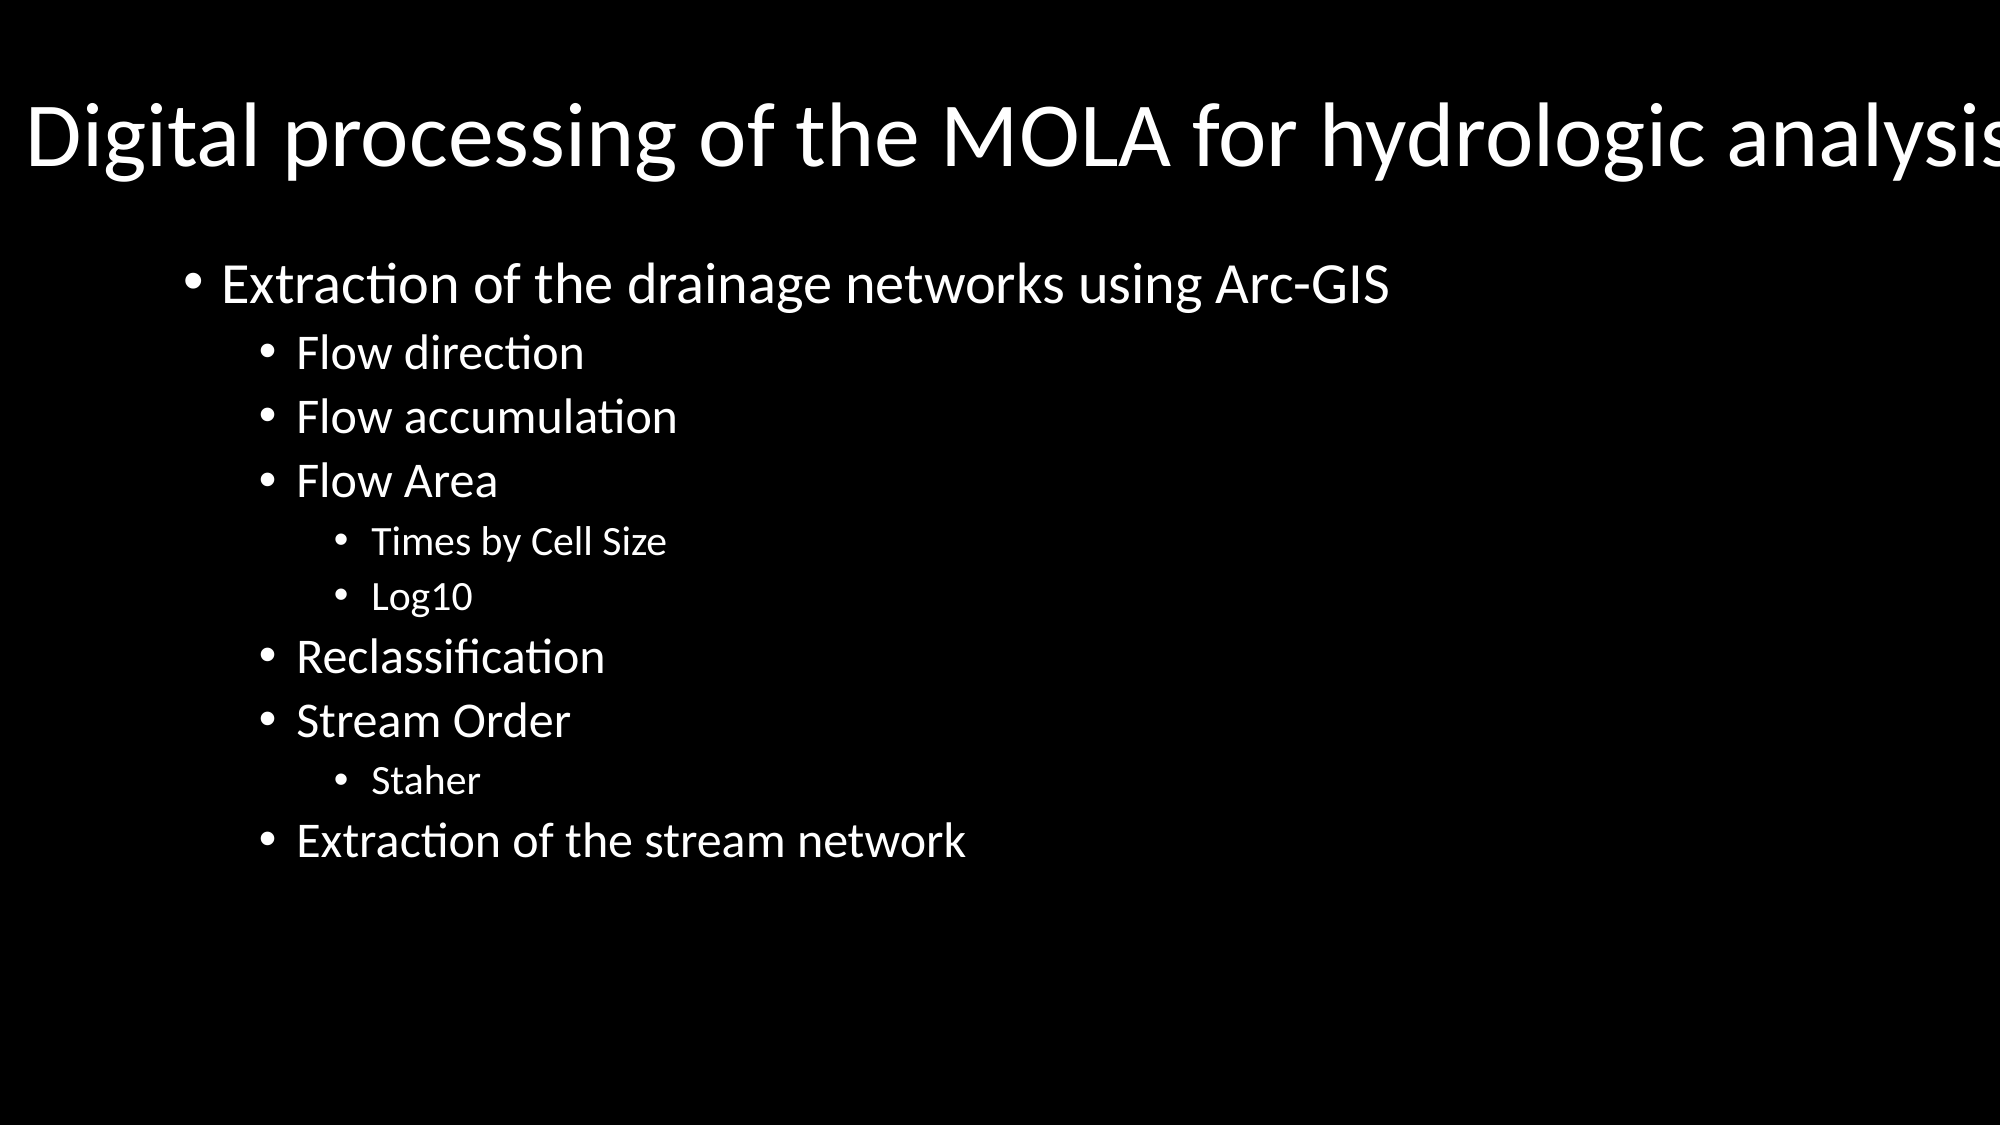

# Digital processing of the MOLA for hydrologic analysis
Extraction of the drainage networks using Arc-GIS
Flow direction
Flow accumulation
Flow Area
Times by Cell Size
Log10
Reclassification
Stream Order
Staher
Extraction of the stream network